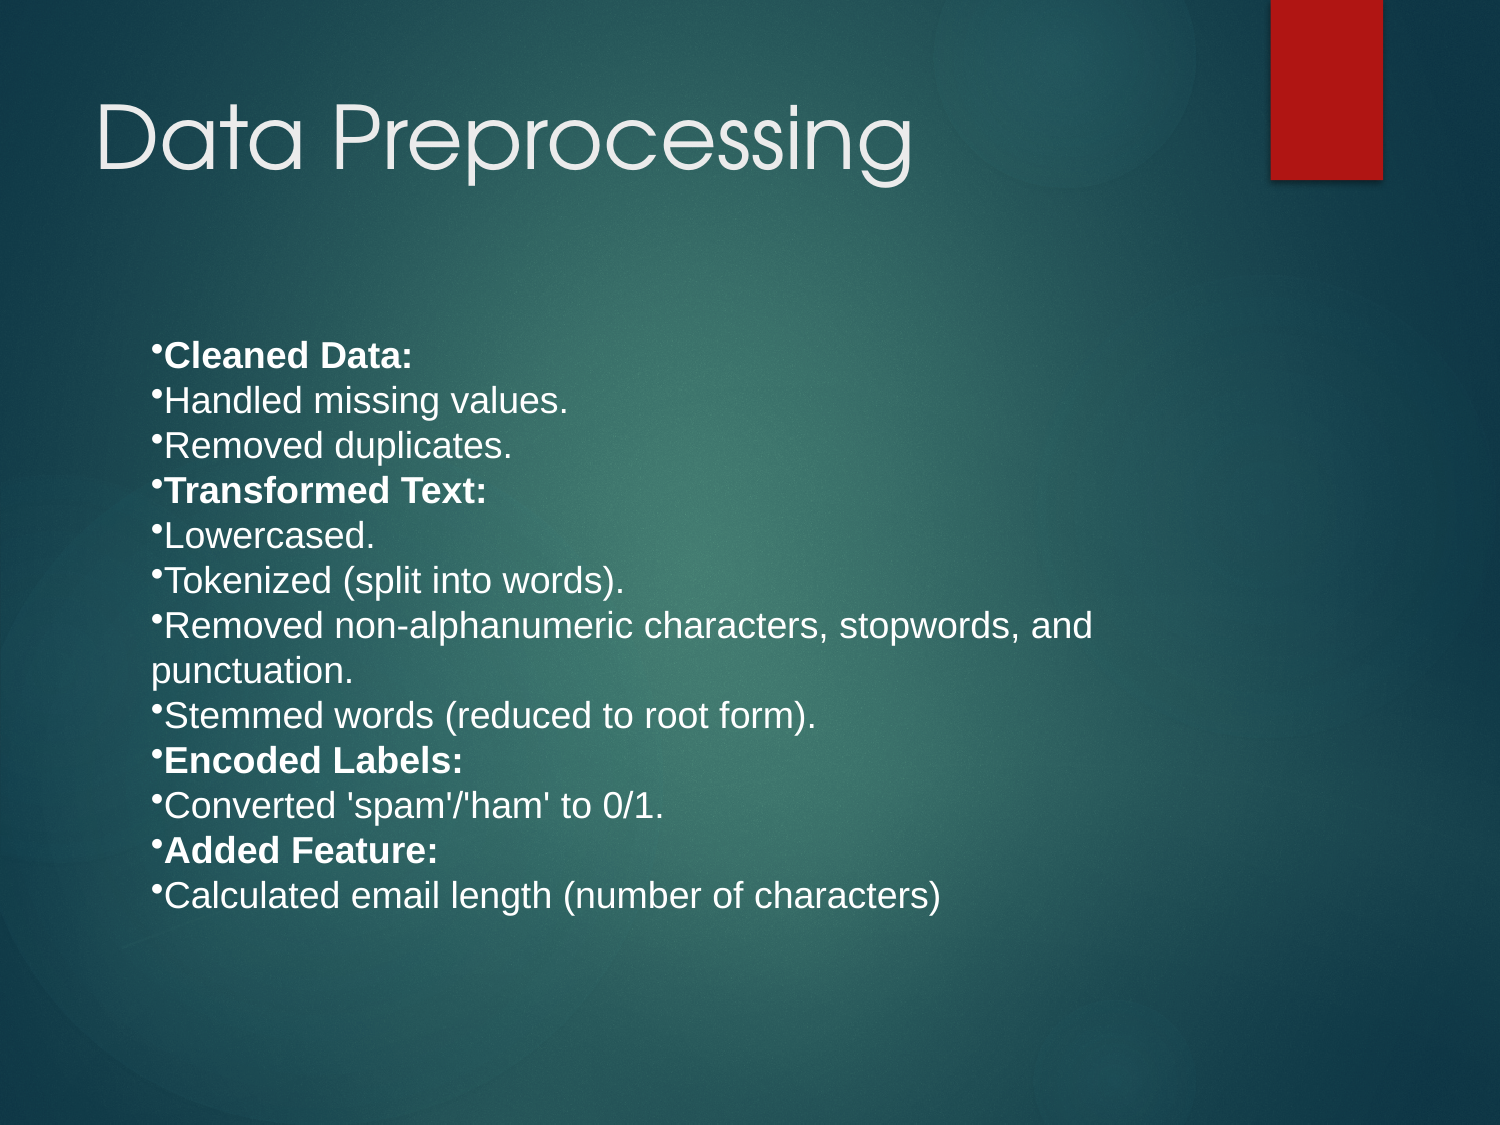

# Data Preprocessing
Cleaned Data:
Handled missing values.
Removed duplicates.
Transformed Text:
Lowercased.
Tokenized (split into words).
Removed non-alphanumeric characters, stopwords, and punctuation.
Stemmed words (reduced to root form).
Encoded Labels:
Converted 'spam'/'ham' to 0/1.
Added Feature:
Calculated email length (number of characters)